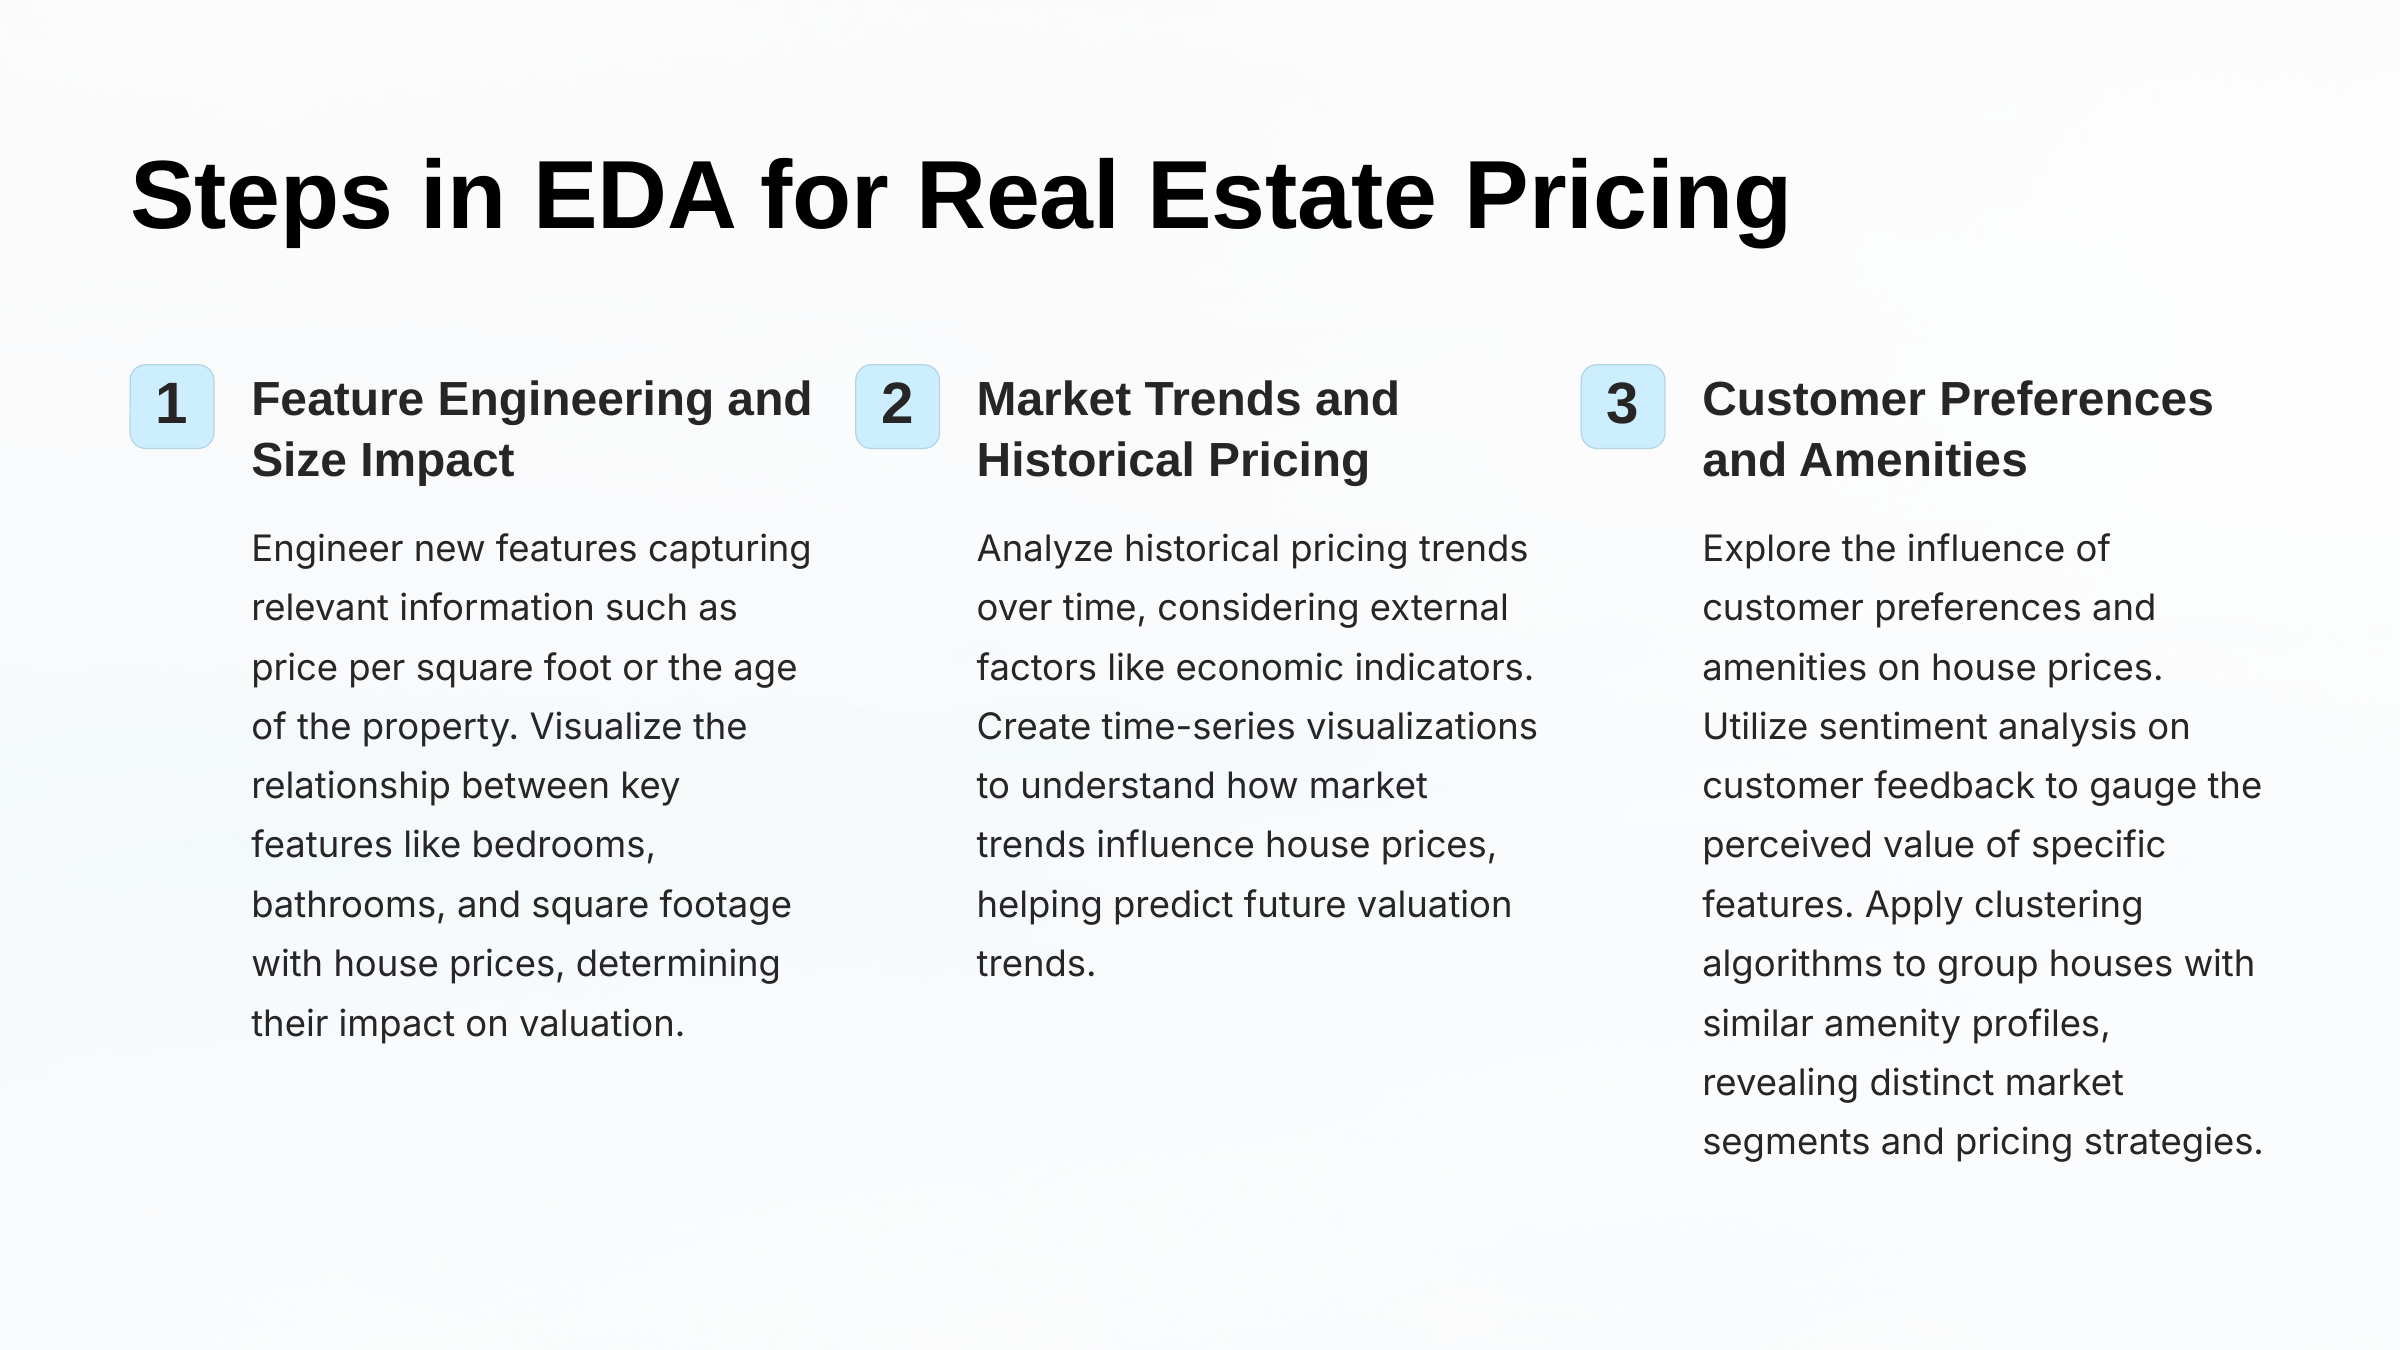

Steps in EDA for Real Estate Pricing

Feature Engineering and Size Impact

Market Trends and Historical Pricing

Customer Preferences and Amenities
1
2
3
Engineer new features capturing relevant information such as price per square foot or the age of the property. Visualize the relationship between key features like bedrooms, bathrooms, and square footage with house prices, determining their impact on valuation.
Analyze historical pricing trends over time, considering external factors like economic indicators. Create time-series visualizations to understand how market trends influence house prices, helping predict future valuation trends.
Explore the influence of customer preferences and amenities on house prices. Utilize sentiment analysis on customer feedback to gauge the perceived value of specific features. Apply clustering algorithms to group houses with similar amenity profiles, revealing distinct market segments and pricing strategies.